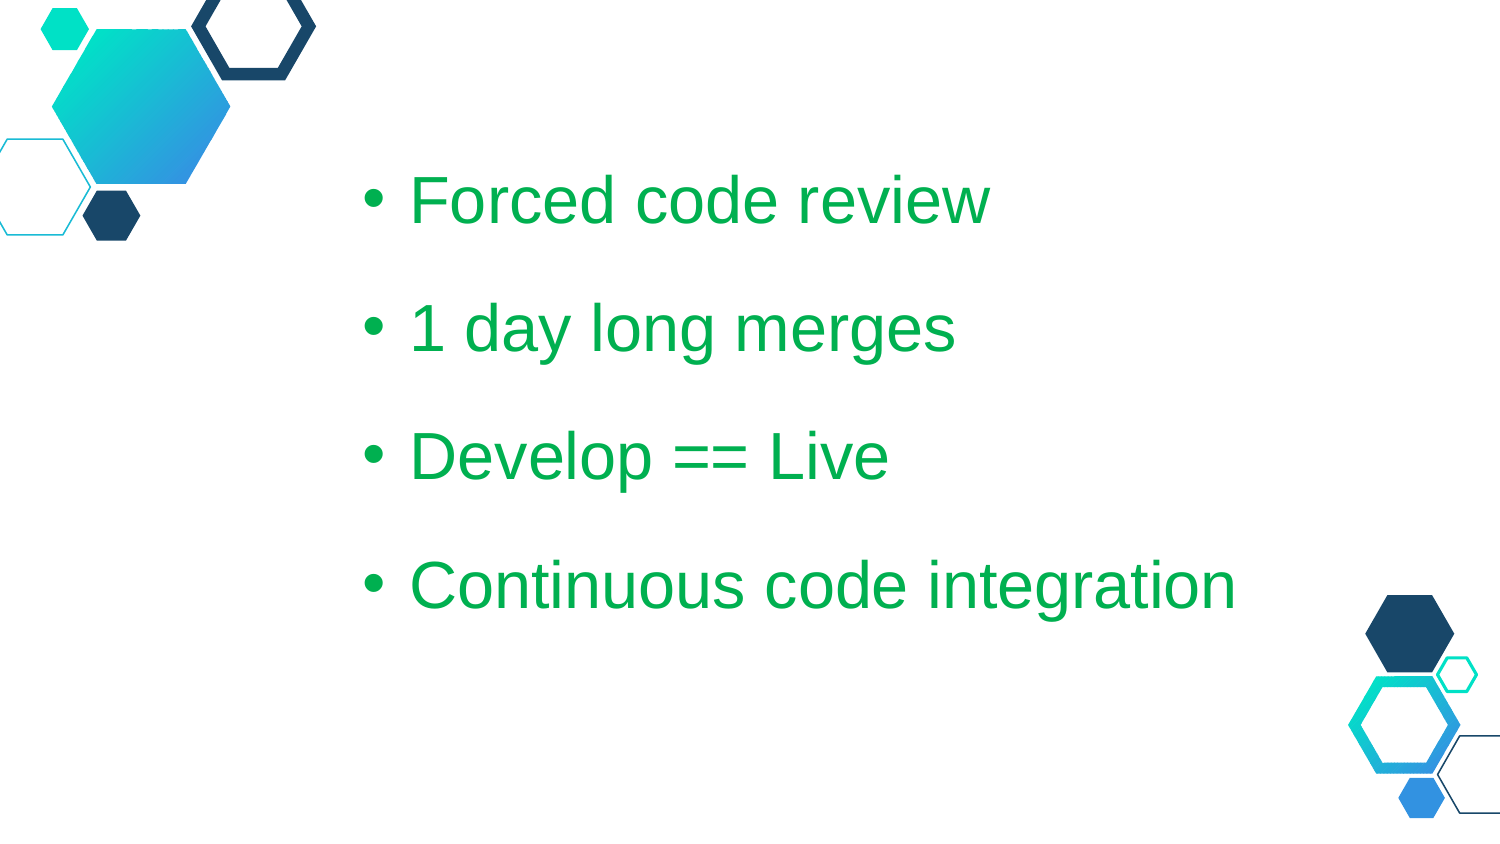

Forced code review
1 day long merges
Develop == Live

Continuous code integration